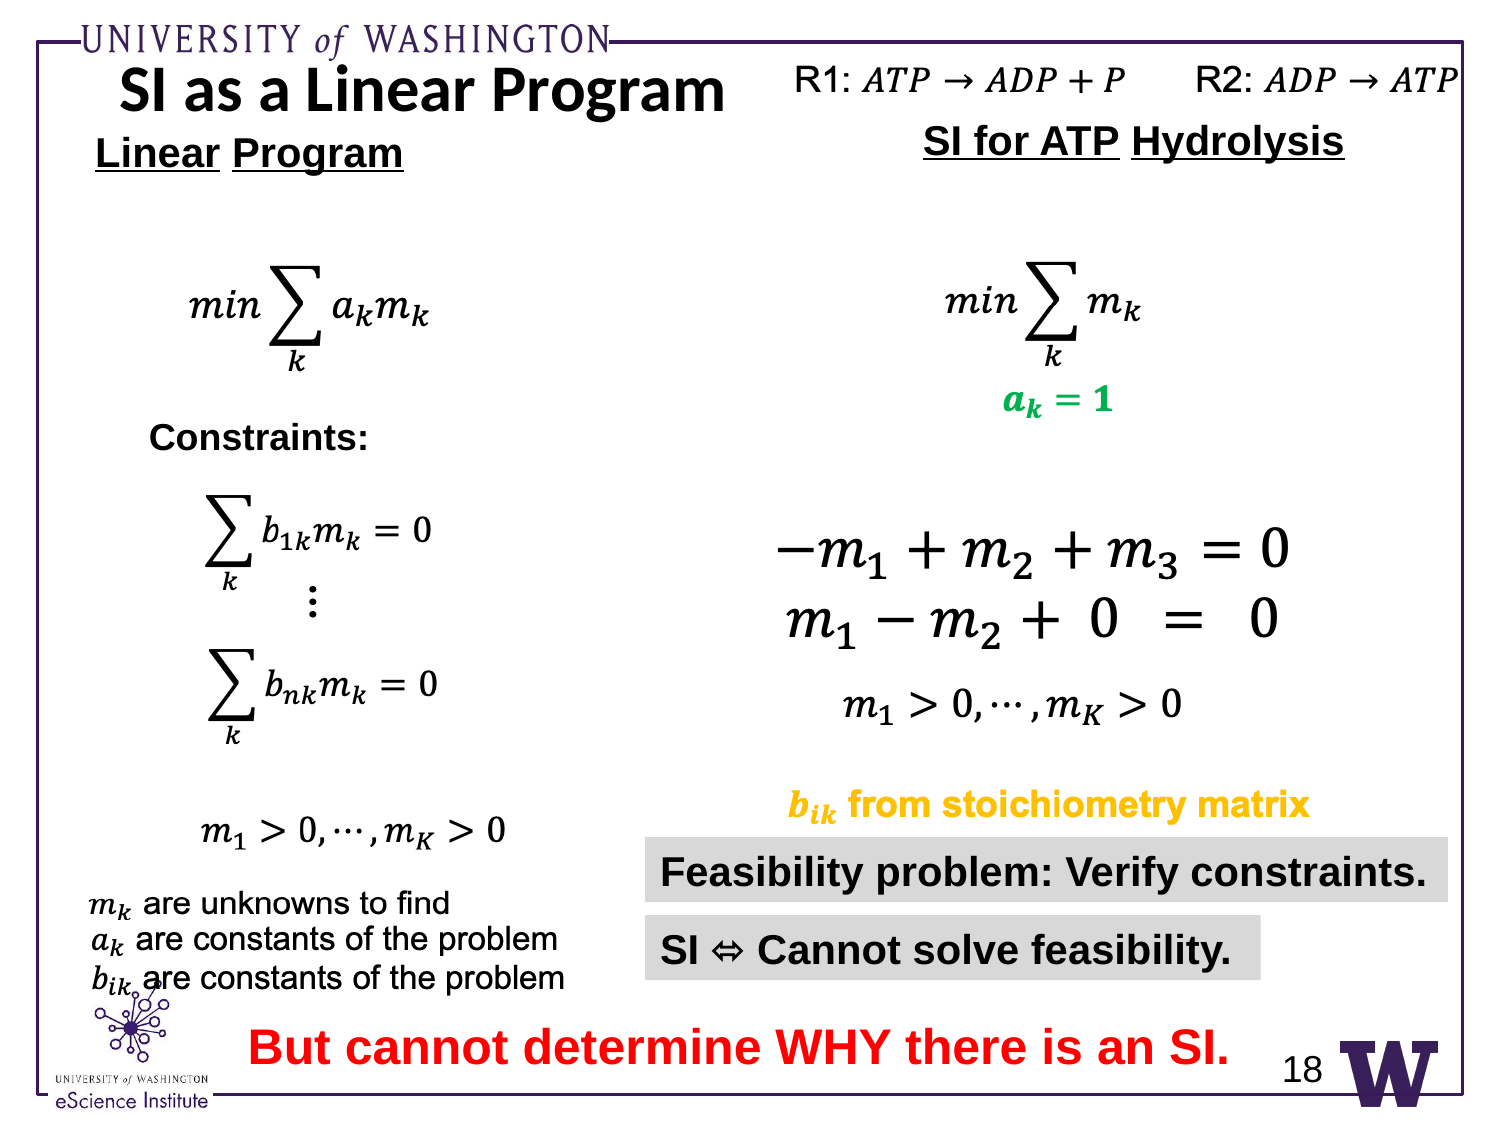

# SI as a Linear Program

SI for ATP Hydrolysis
Linear Program

Constraints:

Feasibility problem: Verify constraints.

SI ⬄ Cannot solve feasibility.

But cannot determine WHY there is an SI.
18